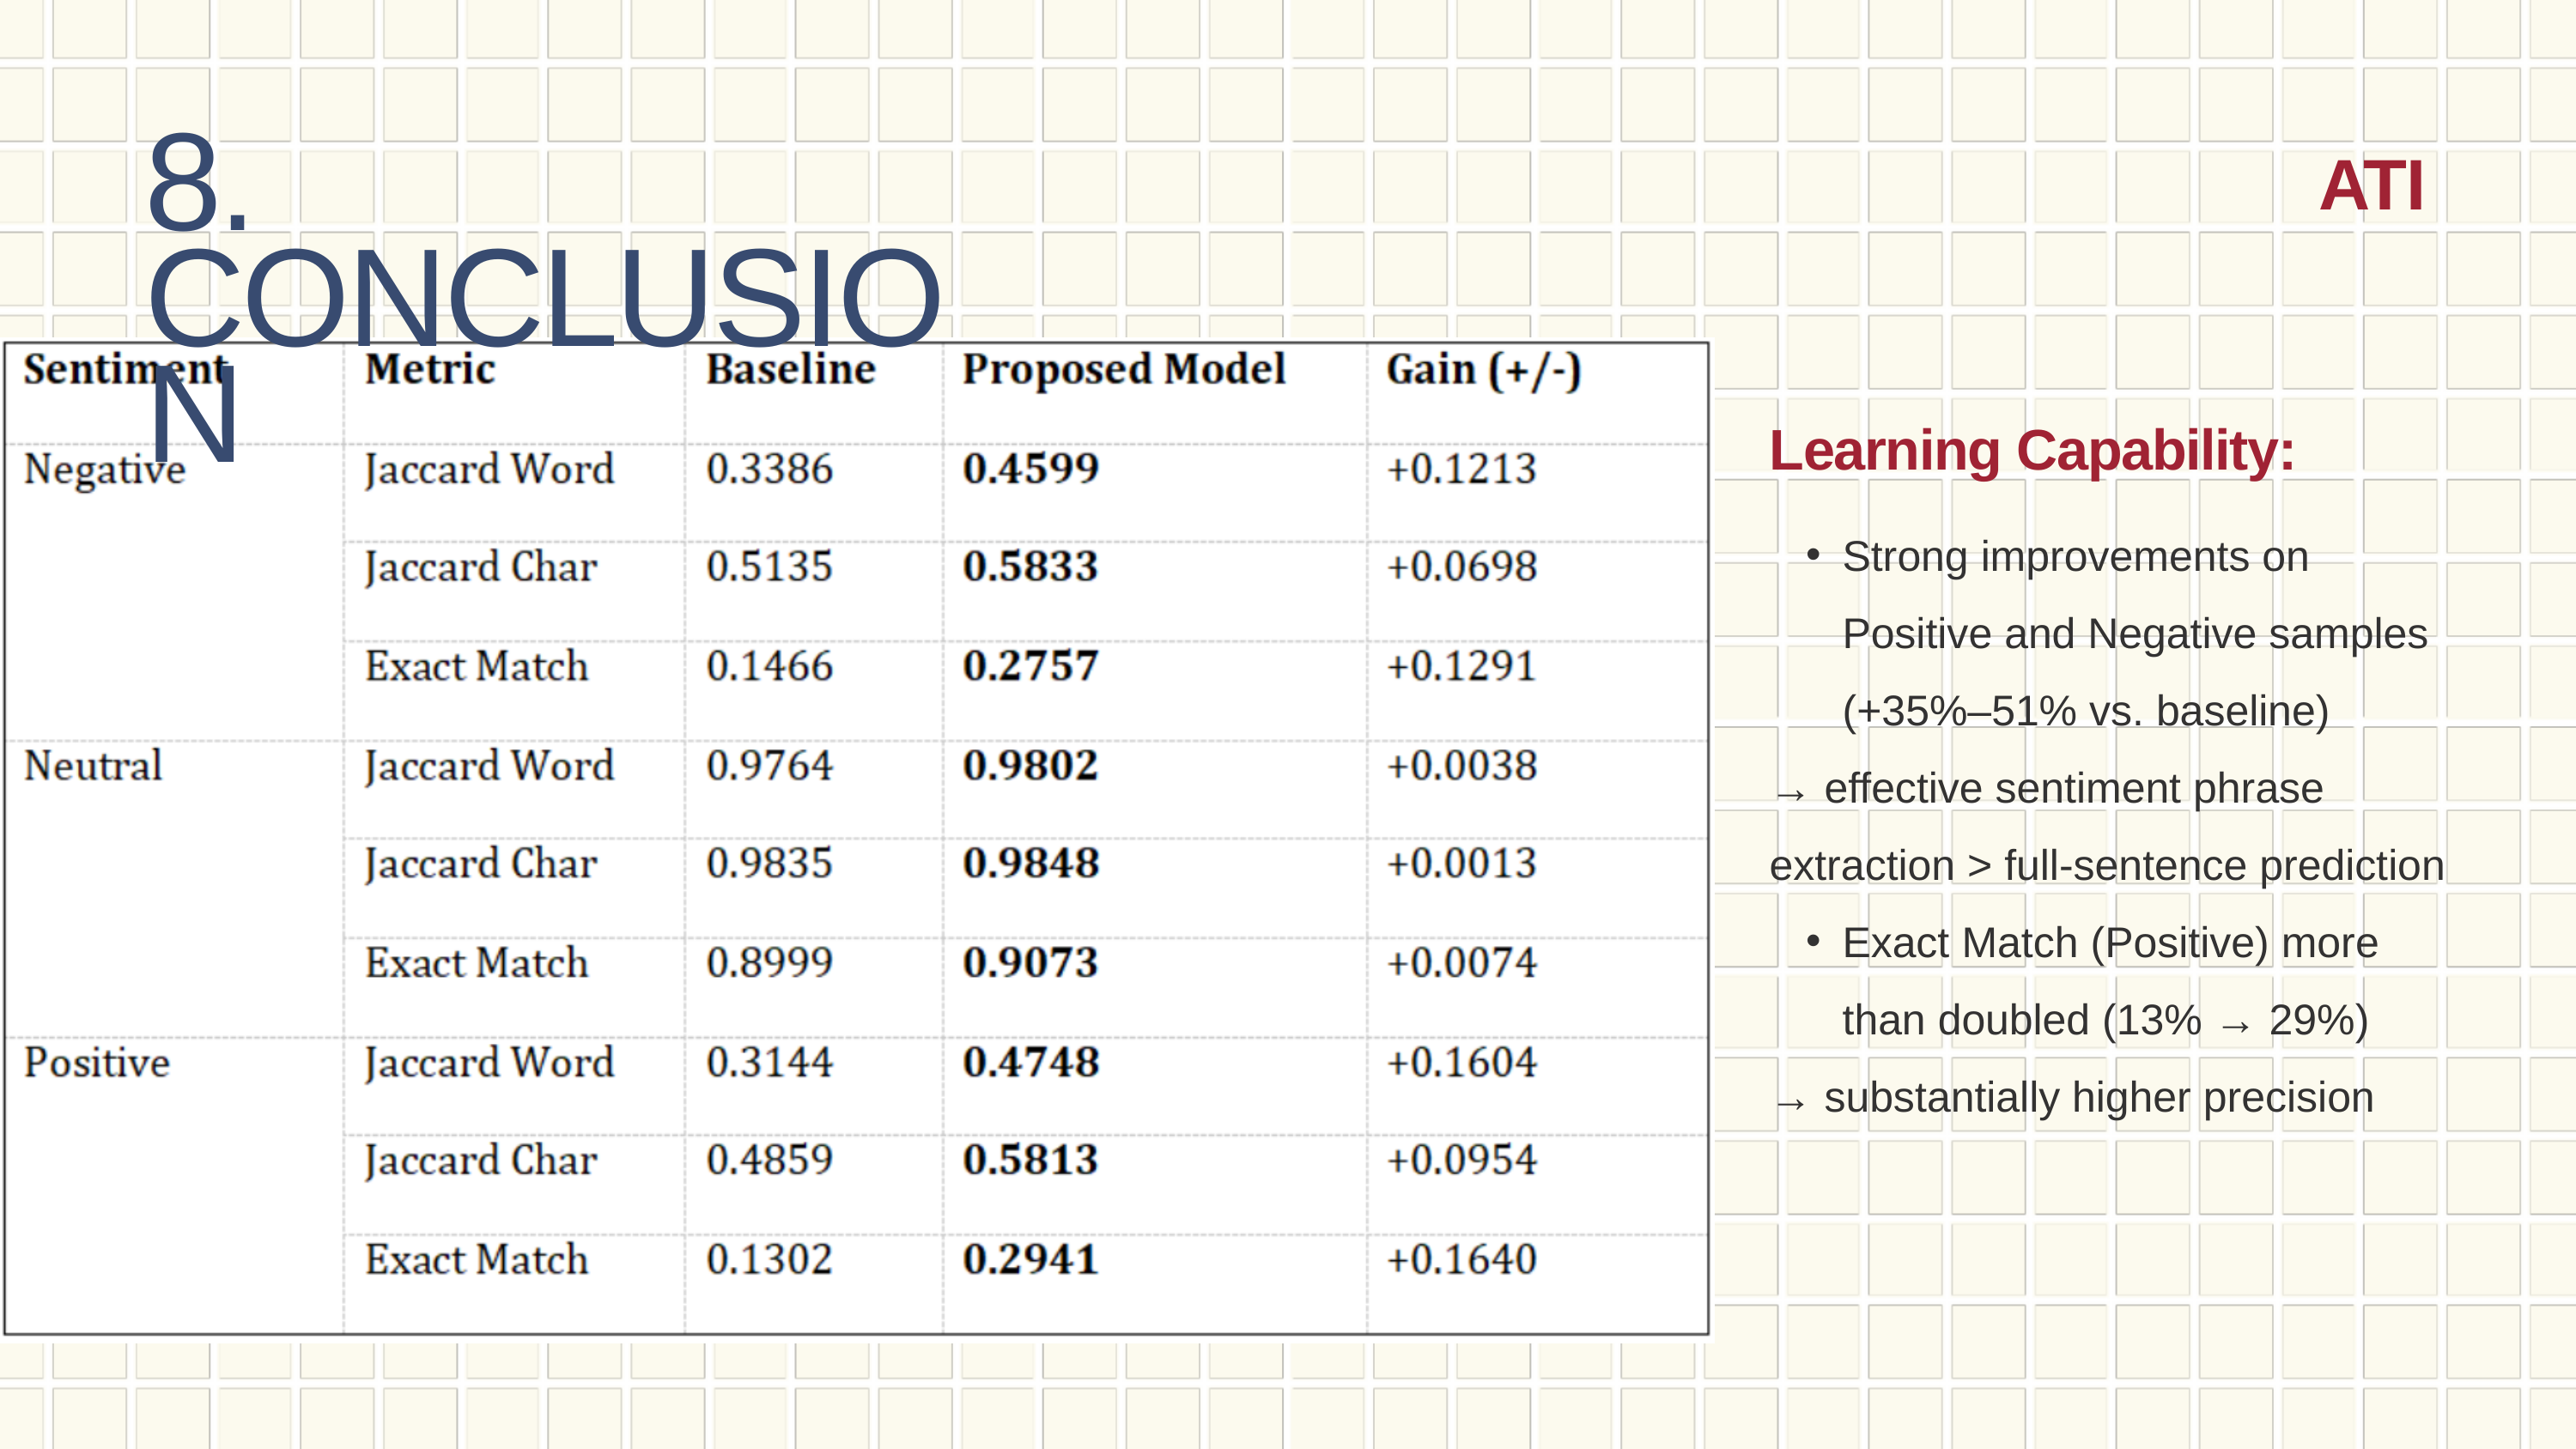

ATI
8. CONCLUSION

Learning Capability:
Strong improvements on Positive and Negative samples (+35%–51% vs. baseline)
→ effective sentiment phrase extraction > full-sentence prediction
Exact Match (Positive) more than doubled (13% → 29%)
→ substantially higher precision